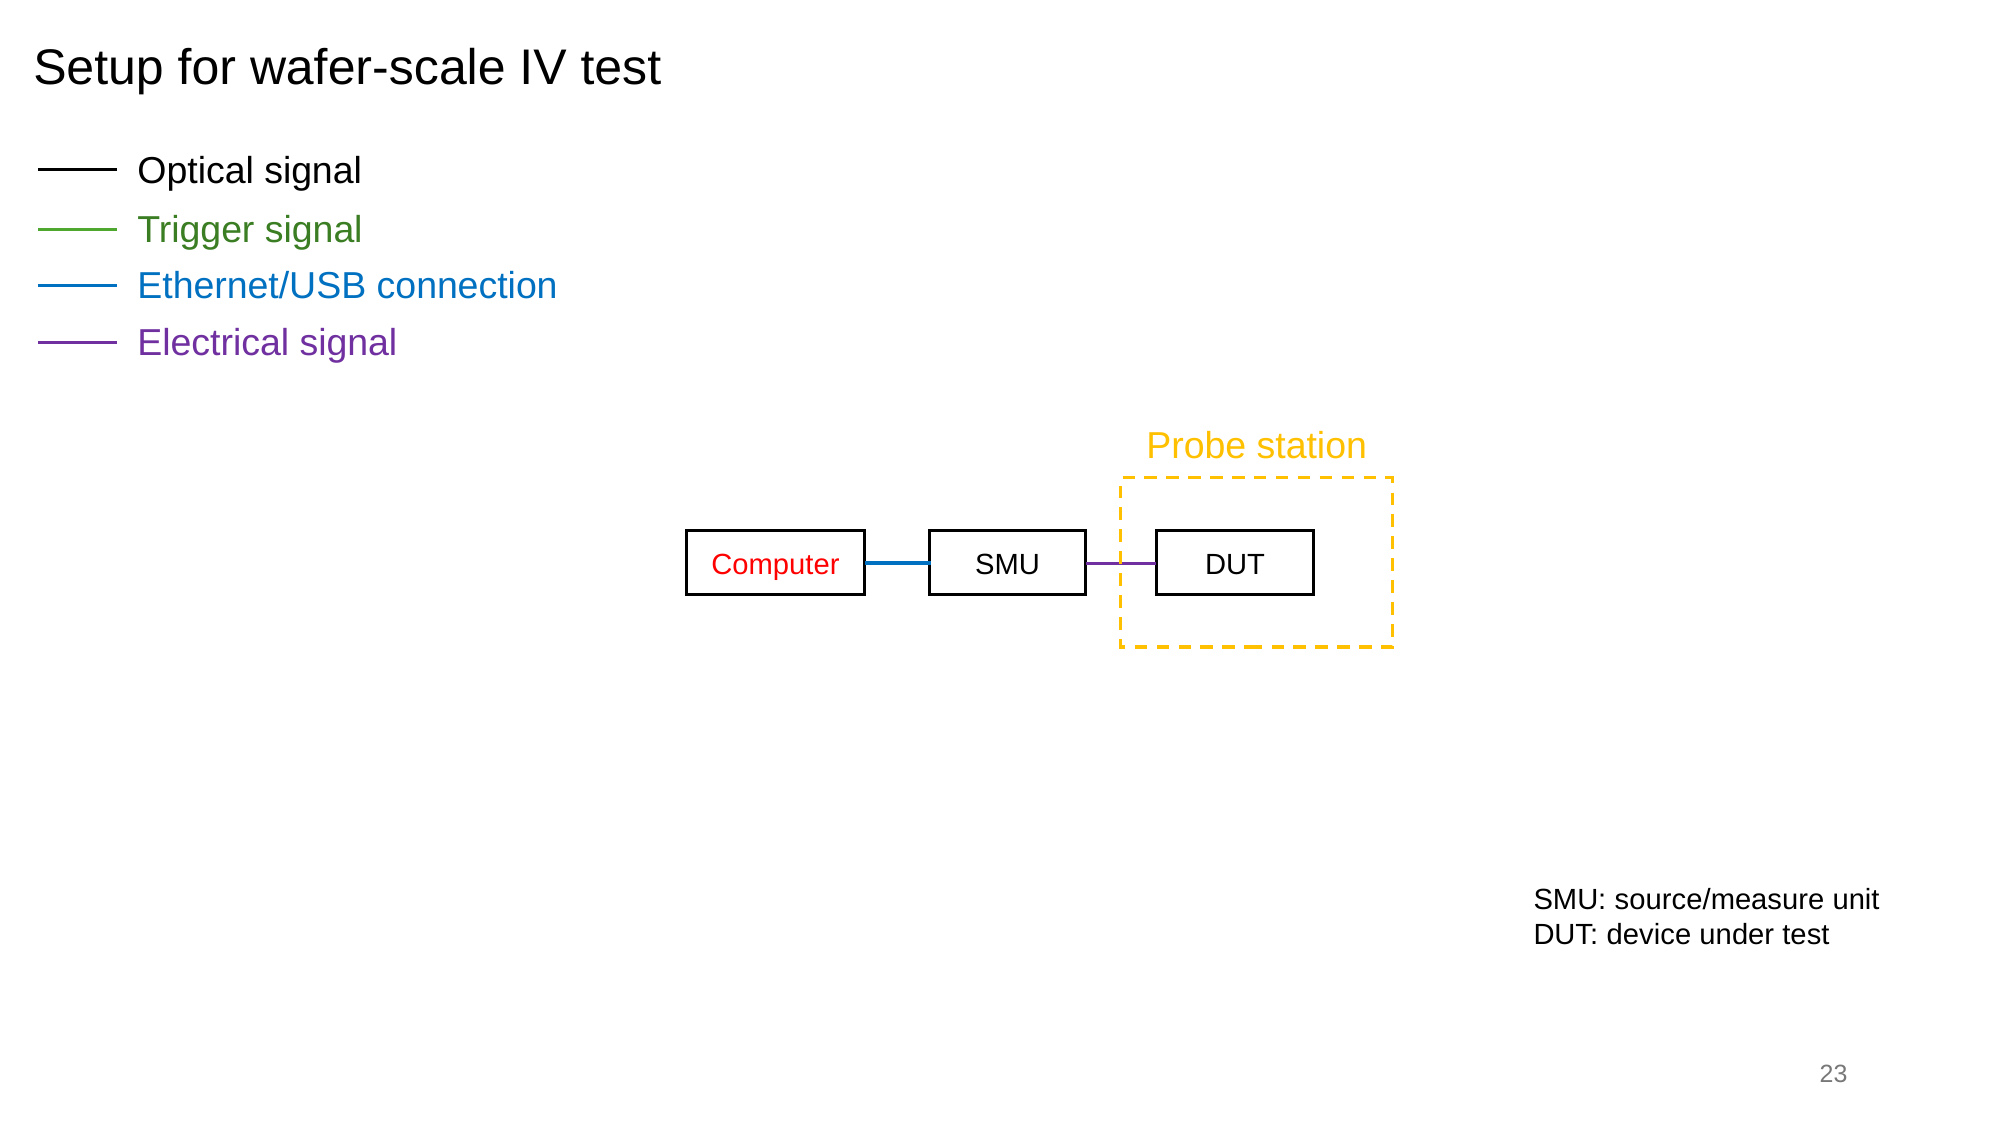

Setup for wafer-scale IV test
Optical signal
Trigger signal
Ethernet/USB connection
Electrical signal
Probe station

Computer
SMU
DUT
SMU: source/measure unit
DUT: device under test
23